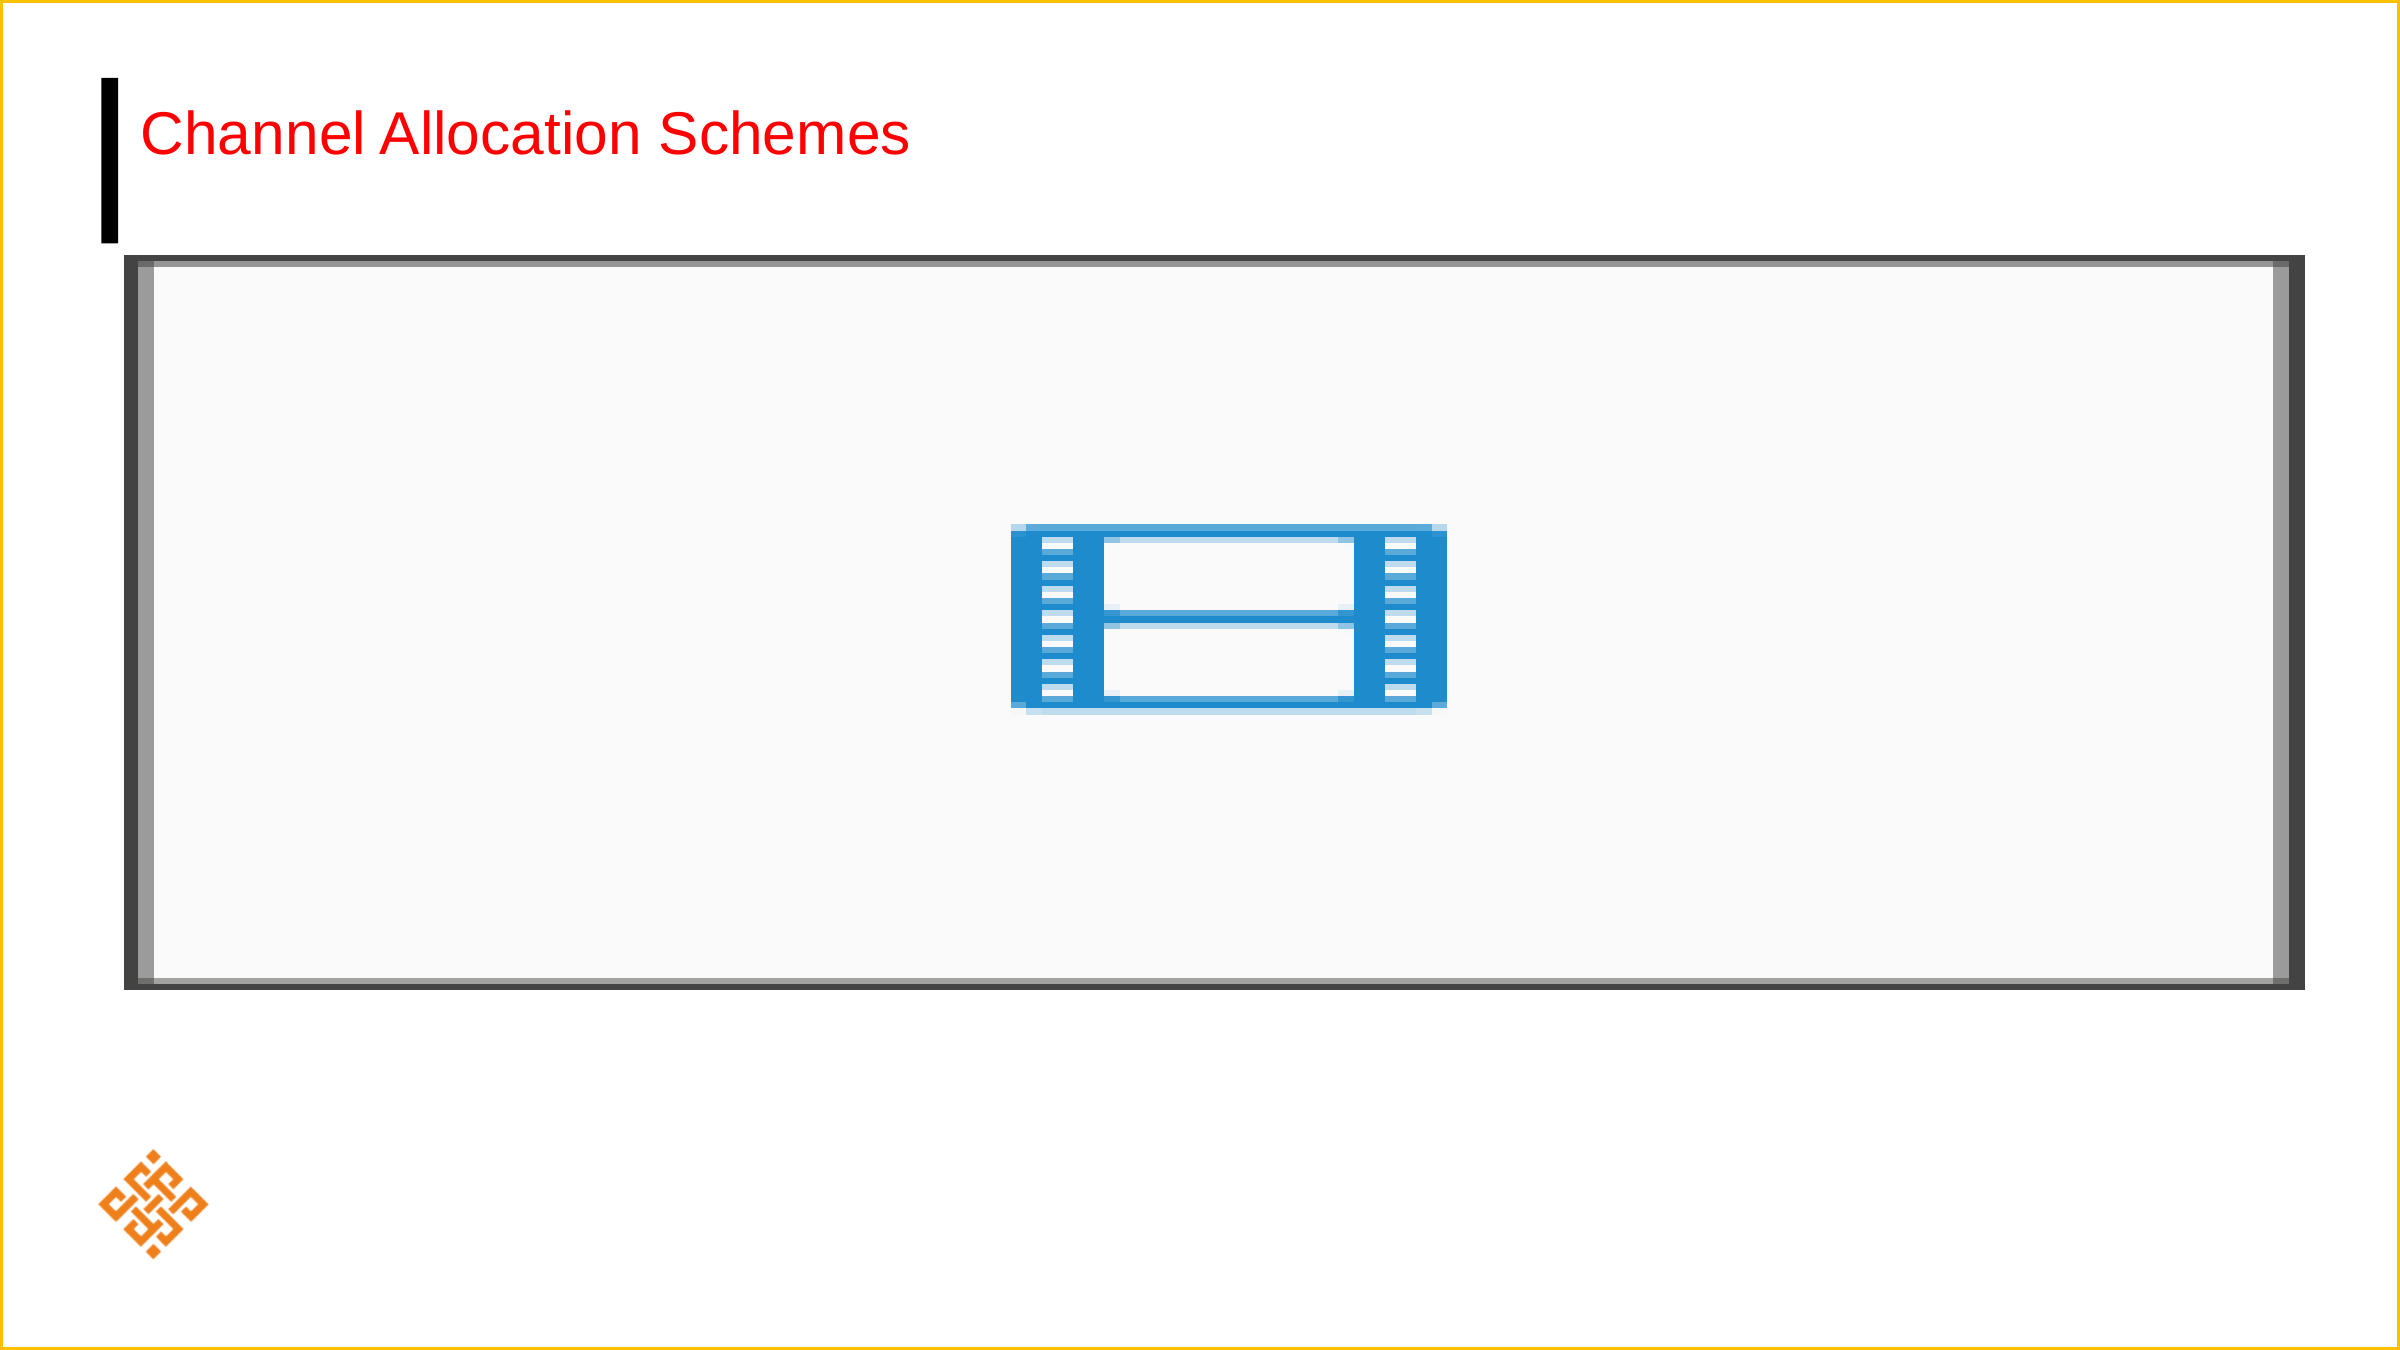

Channel Allocation Schemes

Channel Allocation may be done using two schemes
Static Channel Allocation
Dynamic Channel Allocation